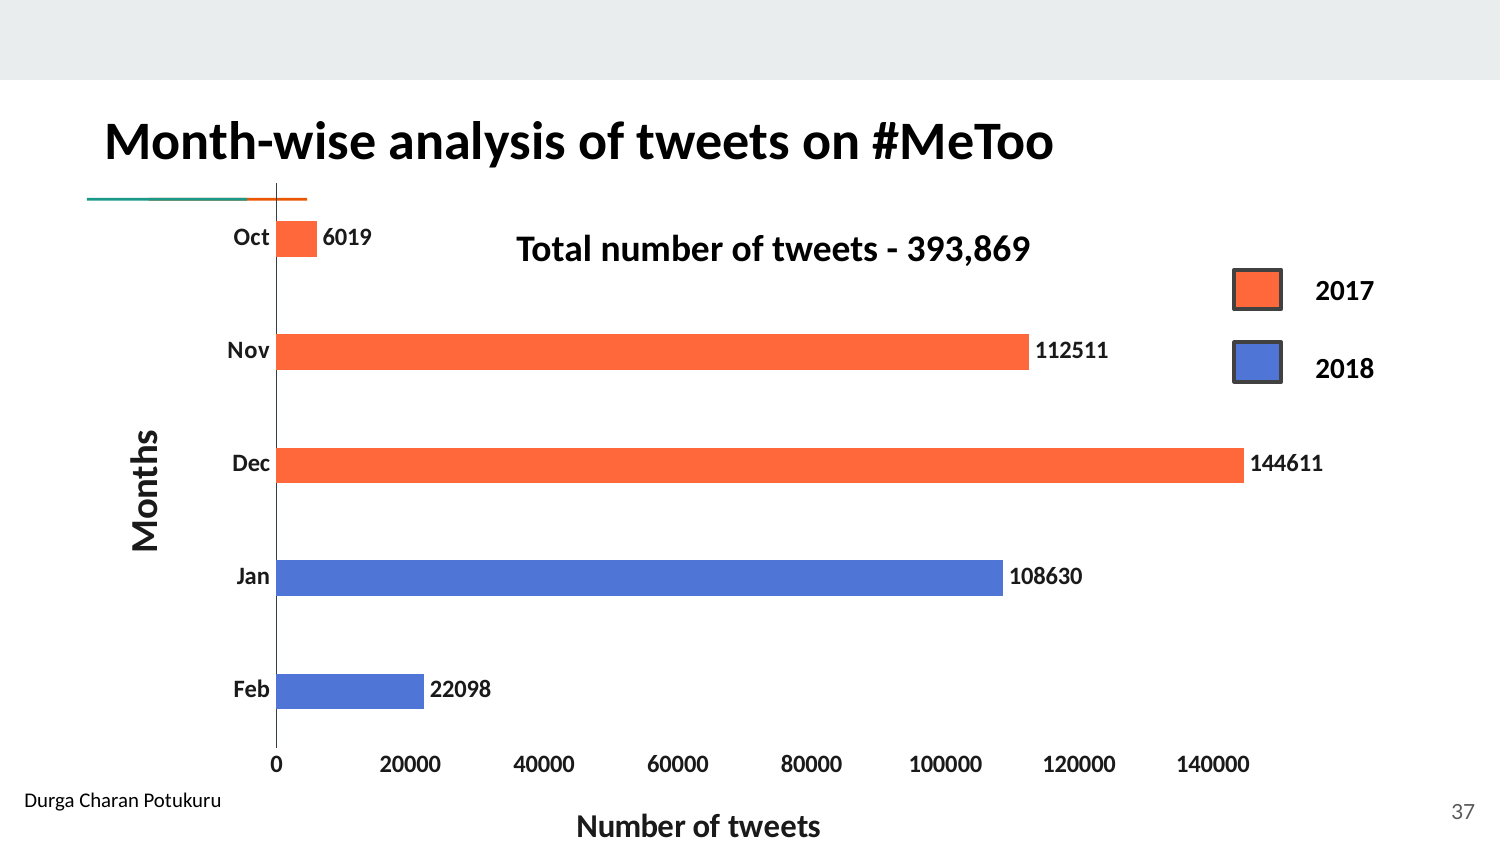

# Month-wise analysis of tweets on #MeToo

### Chart

| Category | Number of tweets |
|---|---|
| Feb | 22098.0 |
| Jan | 108630.0 |
| Dec | 144611.0 |
| Nov | 112511.0 |
| Oct | 6019.0 |
Total number of tweets - 393,869
2017

2018
Durga Charan Potukuru
37